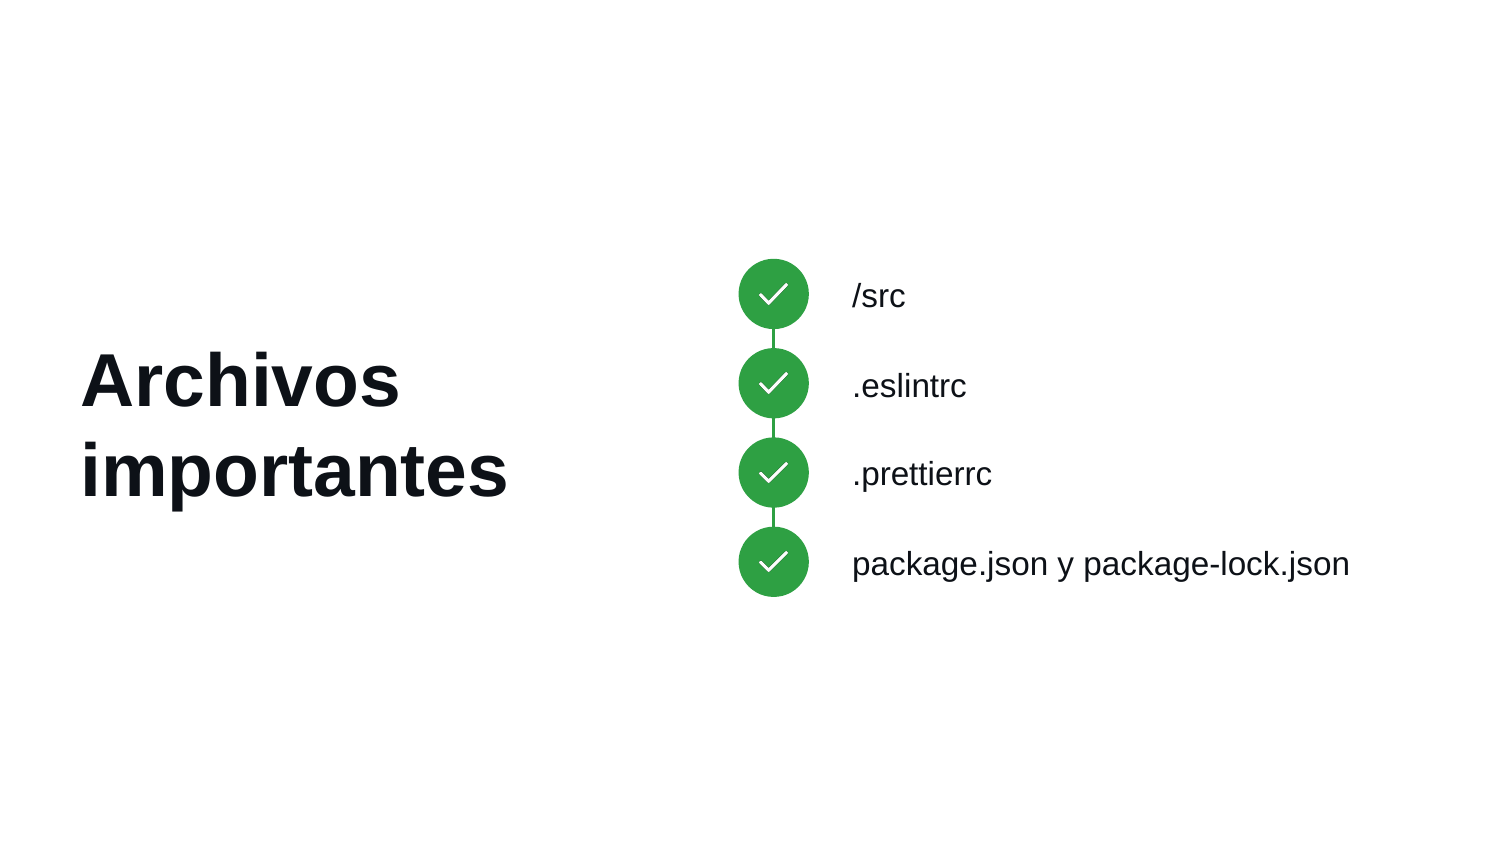

/src
# Archivos importantes
.eslintrc
.prettierrc
package.json y package-lock.json